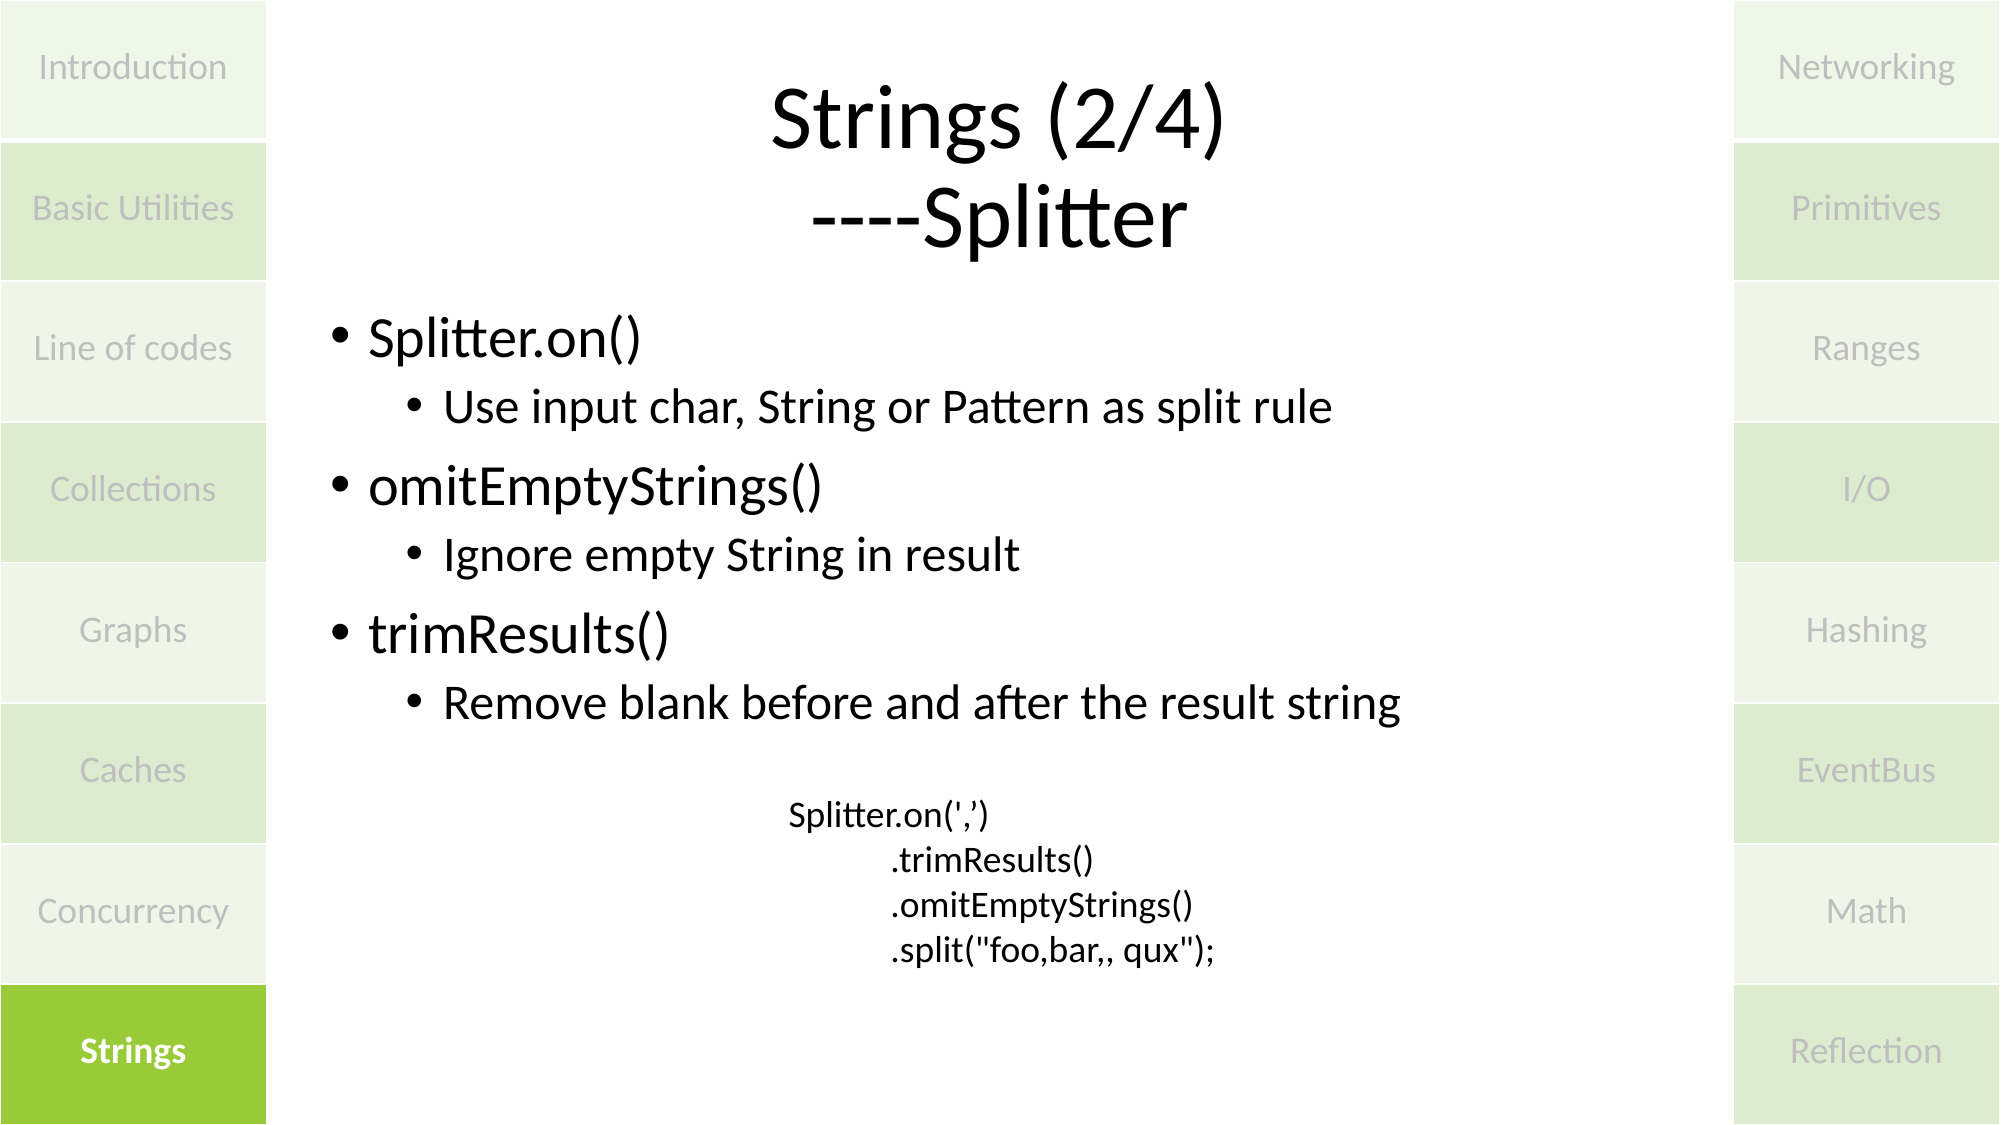

| Introduction |
| --- |
| Basic Utilities |
| Line of codes |
| Collections |
| Graphs |
| Caches |
| Concurrency |
| Strings |
| Networking |
| --- |
| Primitives |
| Ranges |
| I/O |
| Hashing |
| EventBus |
| Math |
| Reflection |
# Strings (2/4) ----Splitter
Splitter.on()
Use input char, String or Pattern as split rule
omitEmptyStrings()
Ignore empty String in result
trimResults()
Remove blank before and after the result string

Splitter.on(',’)
            .trimResults()
            .omitEmptyStrings()
            .split("foo,bar,, qux");